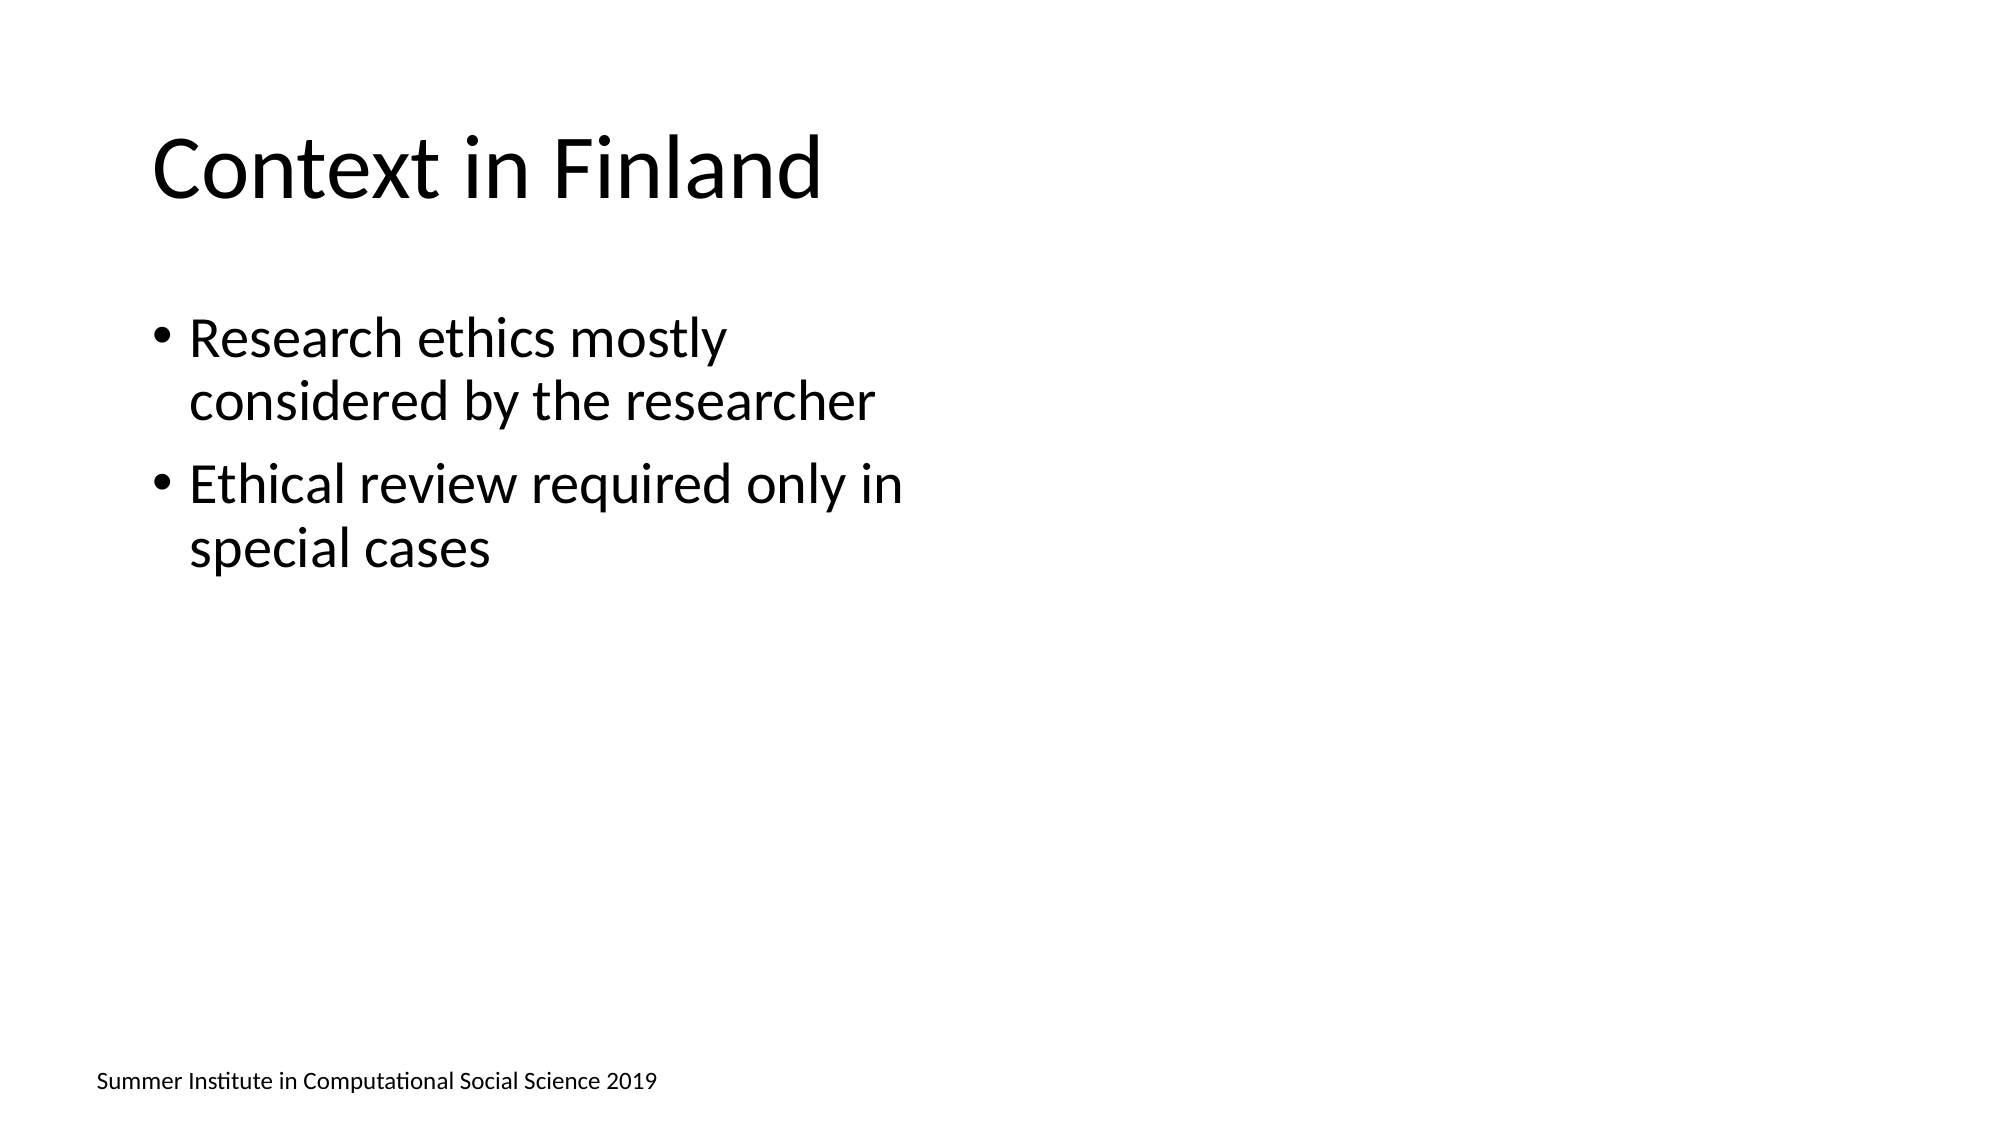

# Context in Finland
Research ethics mostly considered by the researcher
Ethical review required only in special cases